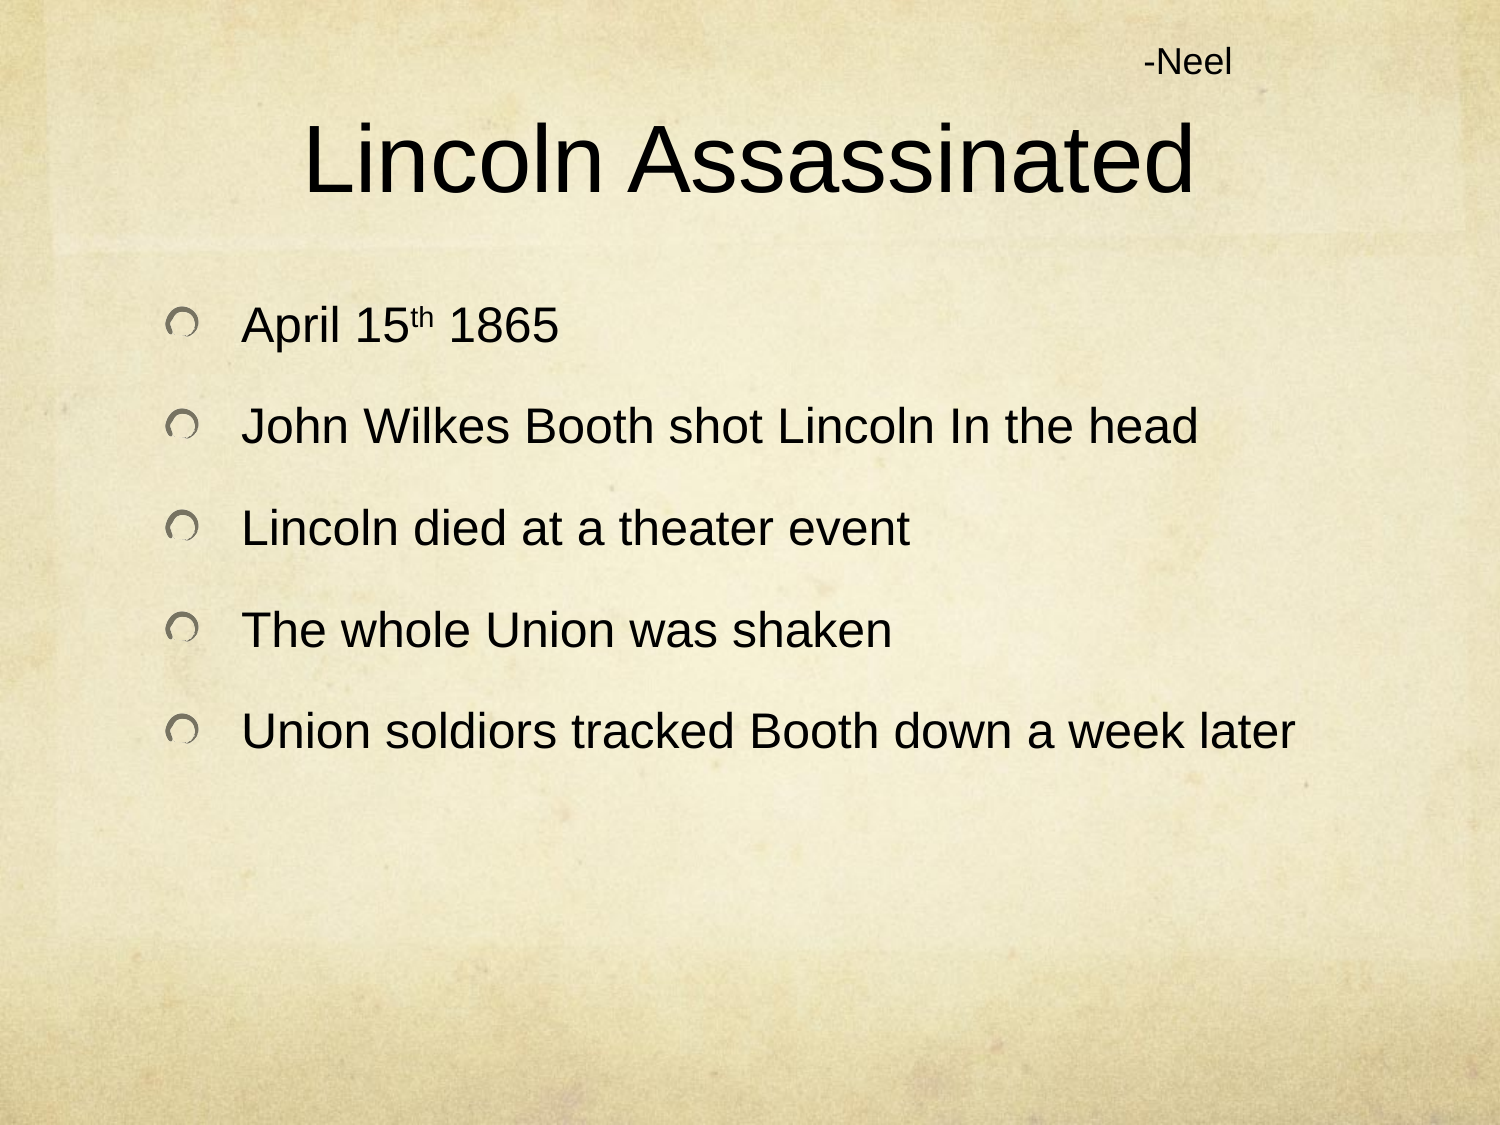

-Neel
# Lincoln Assassinated
April 15th 1865
John Wilkes Booth shot Lincoln In the head
Lincoln died at a theater event
The whole Union was shaken
Union soldiors tracked Booth down a week later